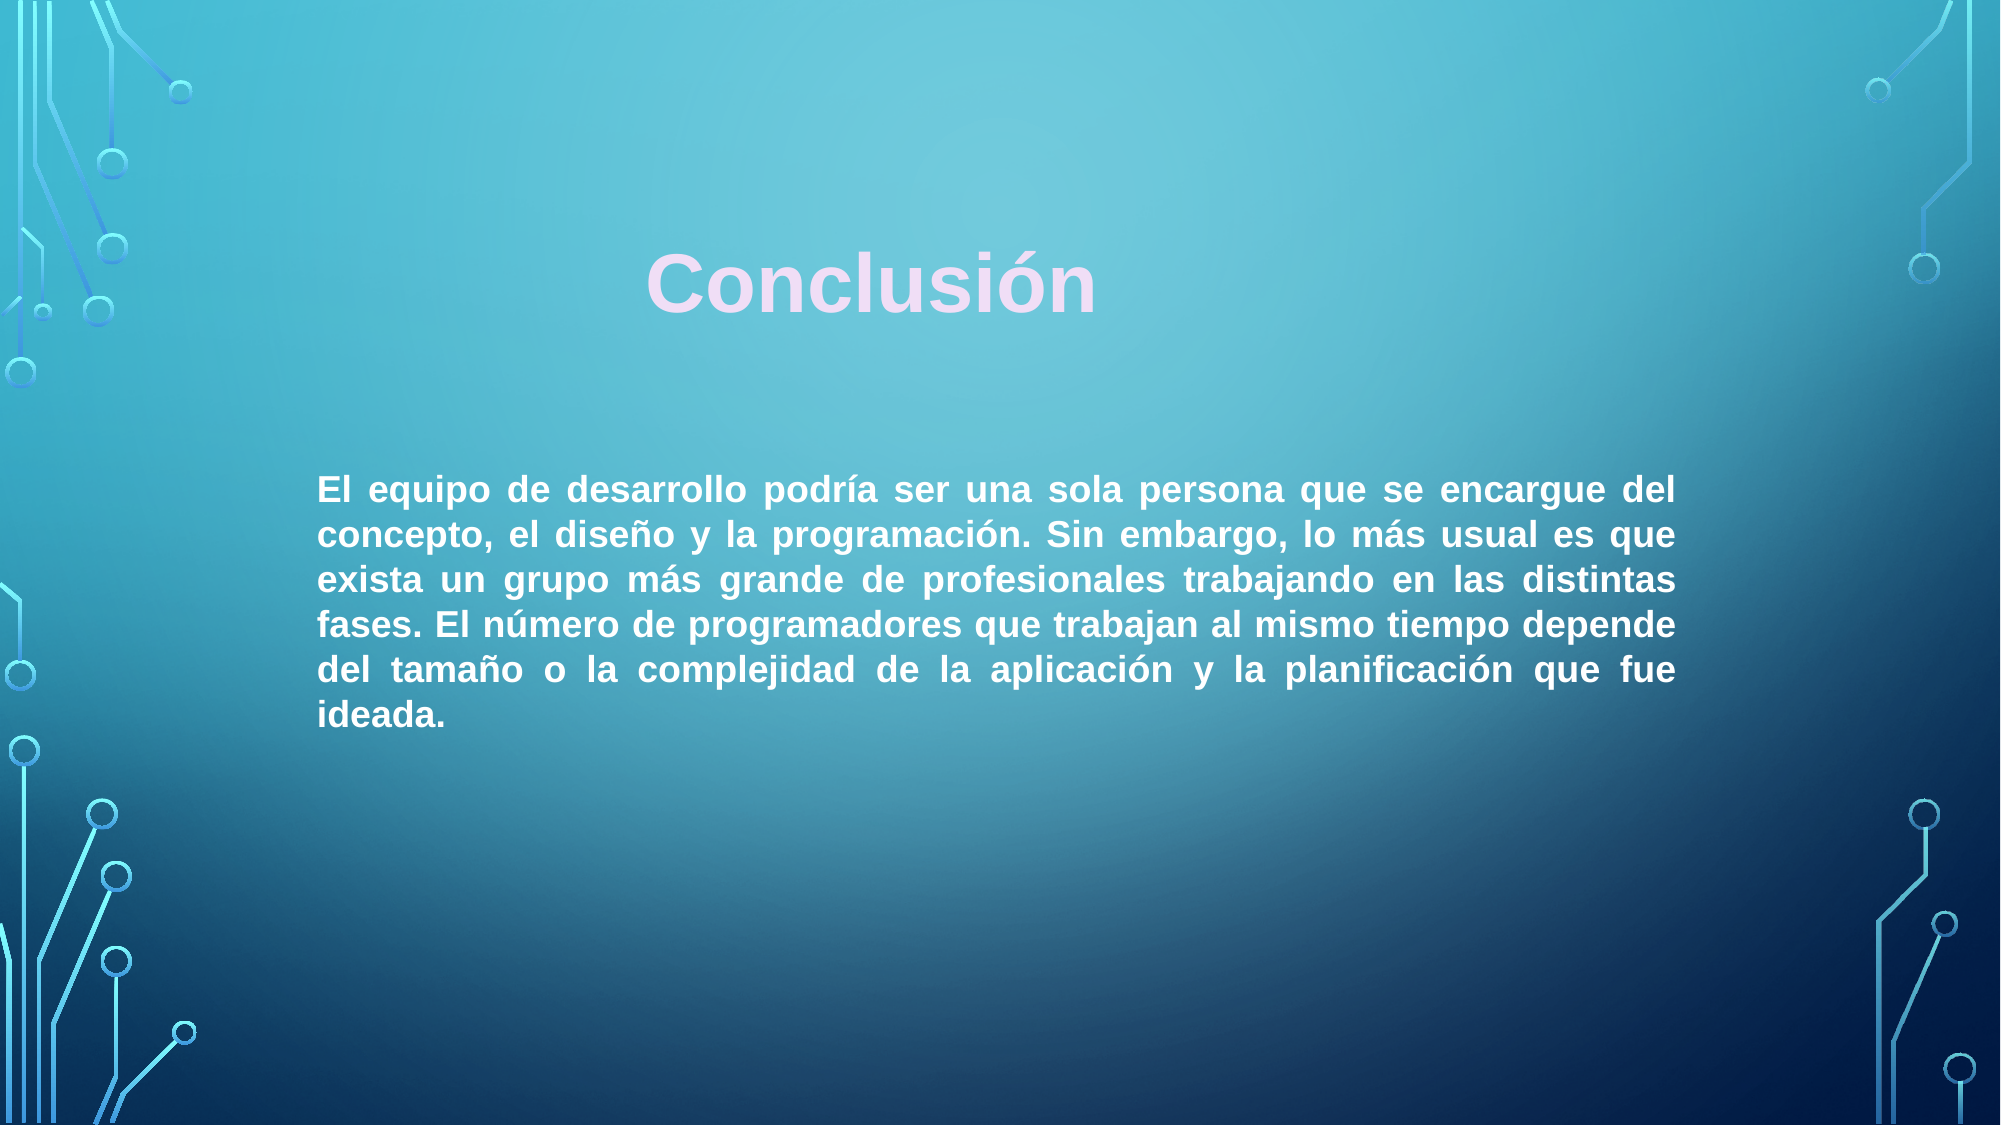

Conclusión
El equipo de desarrollo podría ser una sola persona que se encargue del concepto, el diseño y la programación. Sin embargo, lo más usual es que exista un grupo más grande de profesionales trabajando en las distintas fases. El número de programadores que trabajan al mismo tiempo depende del tamaño o la complejidad de la aplicación y la planificación que fue ideada.